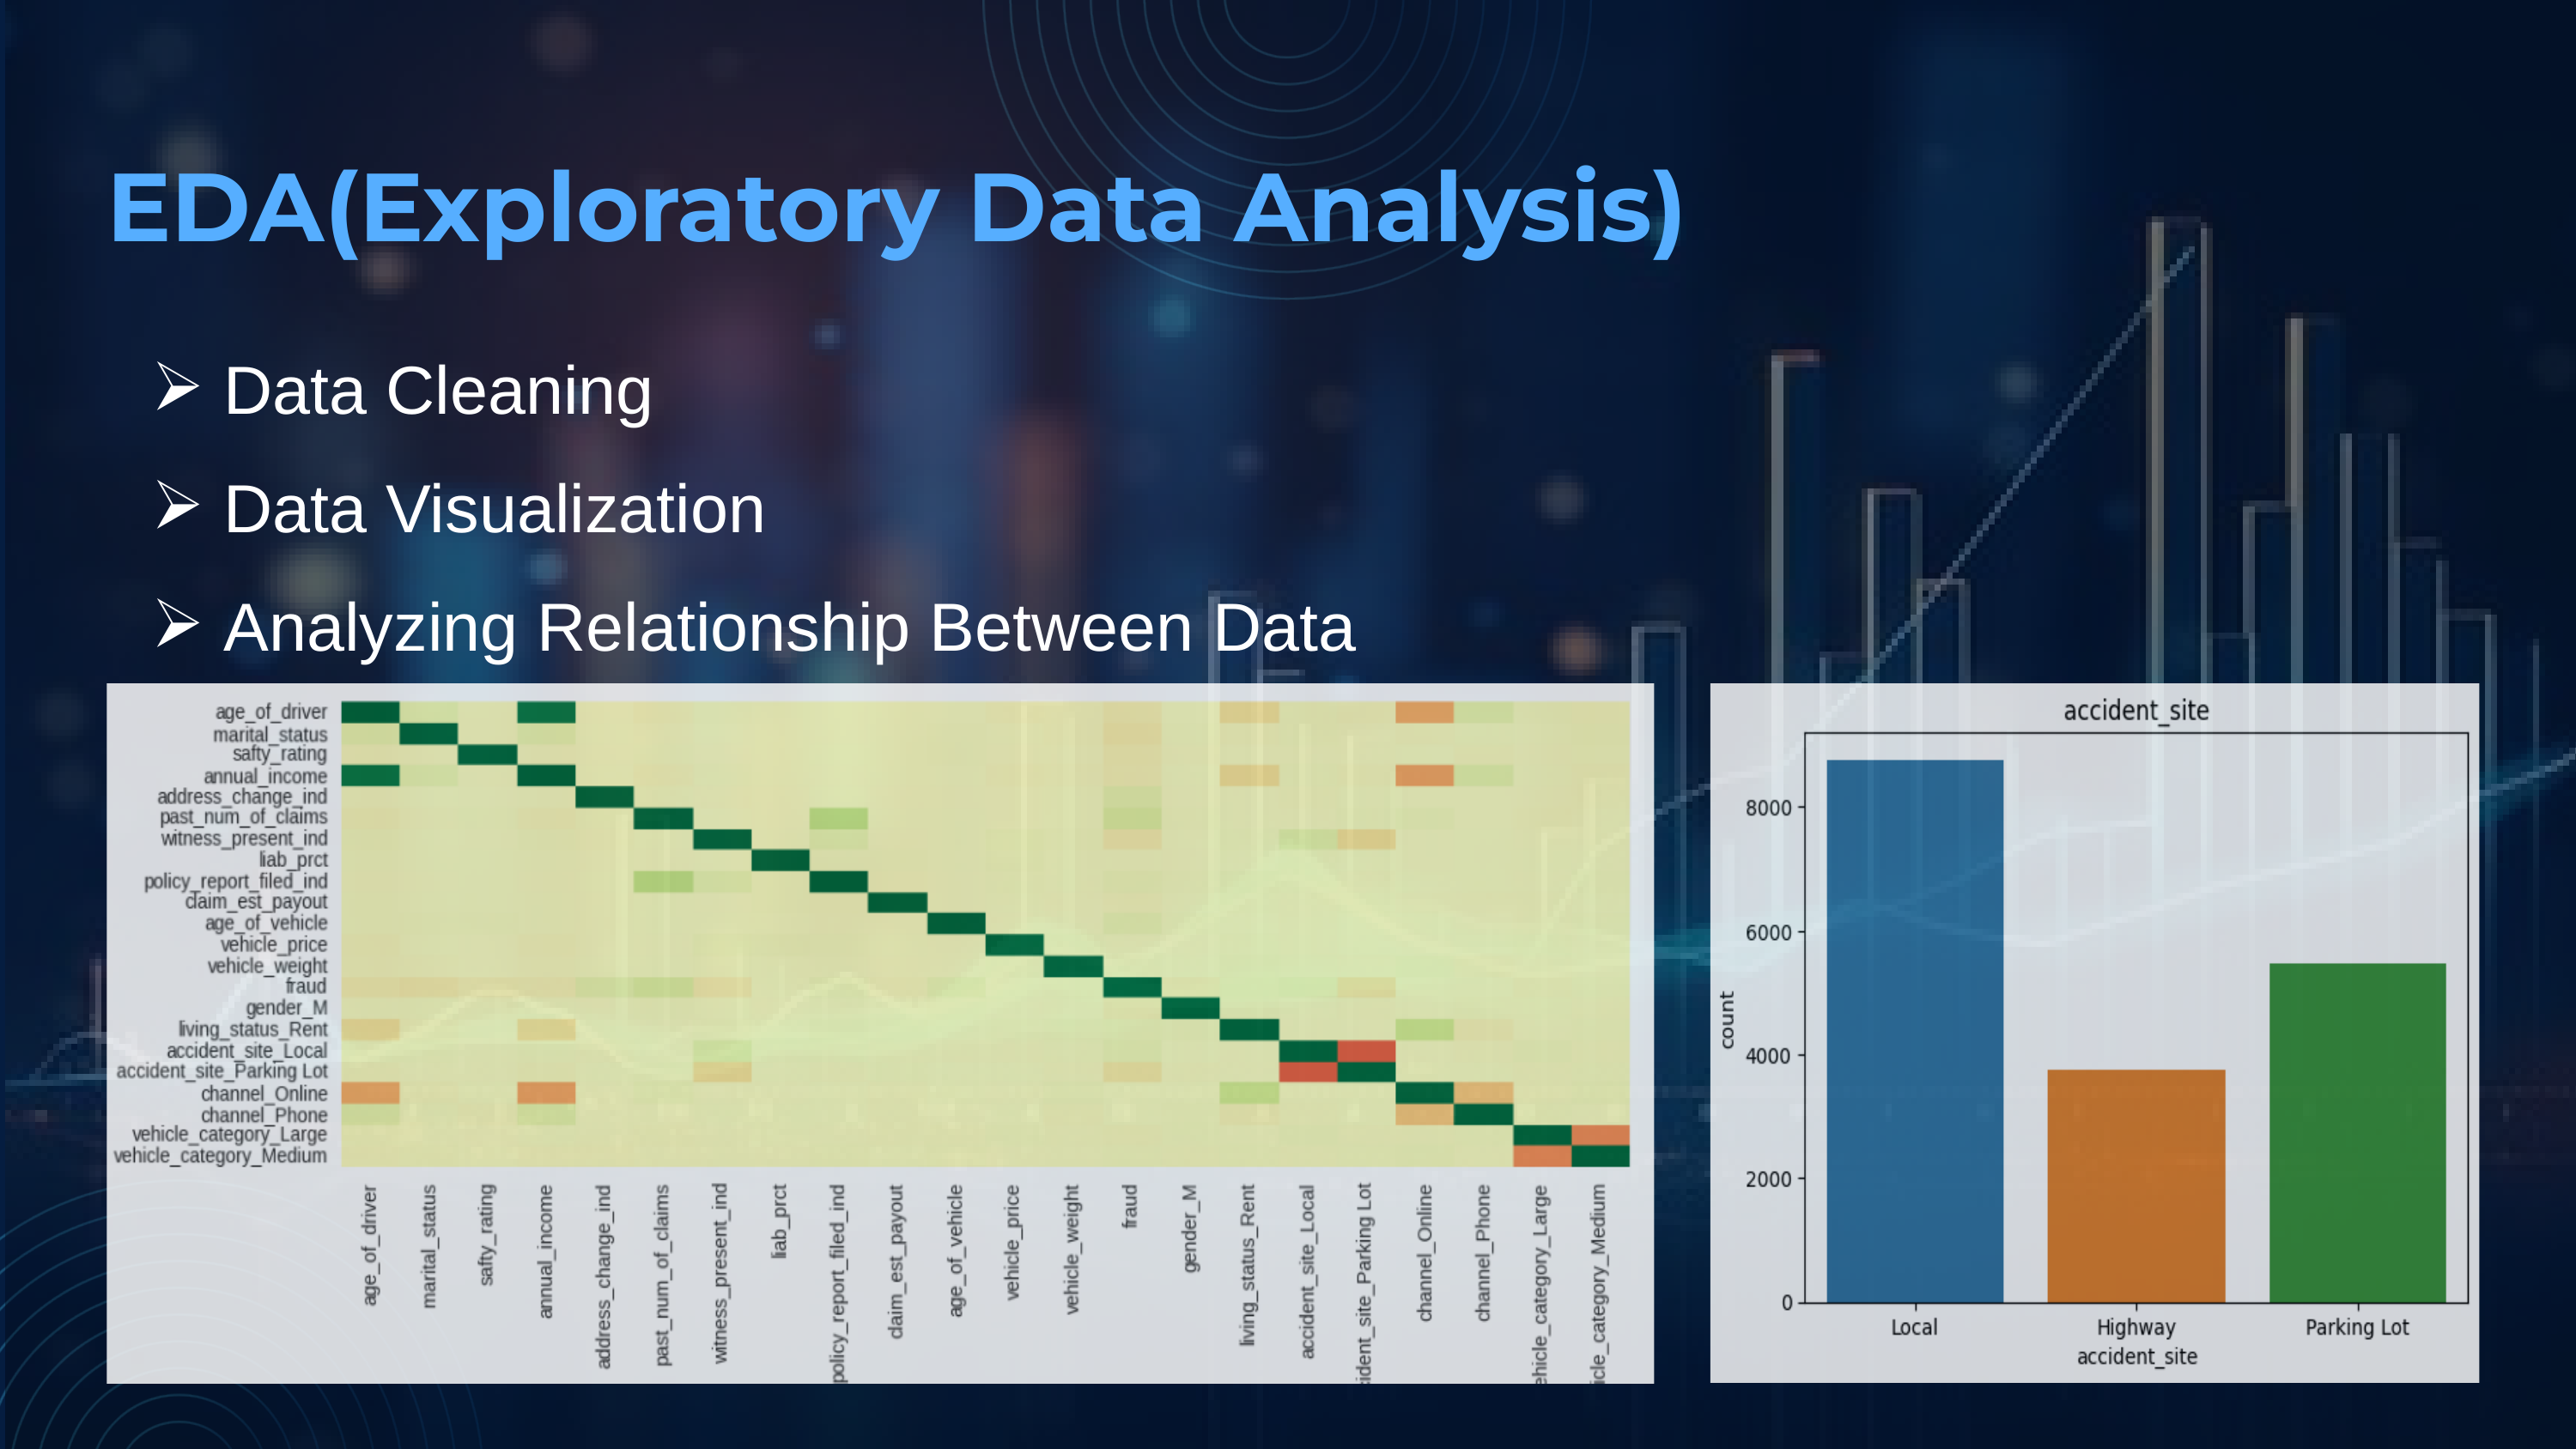

EDA(Exploratory Data Analysis)
 Data Cleaning
 Data Visualization
 Analyzing Relationship Between Data